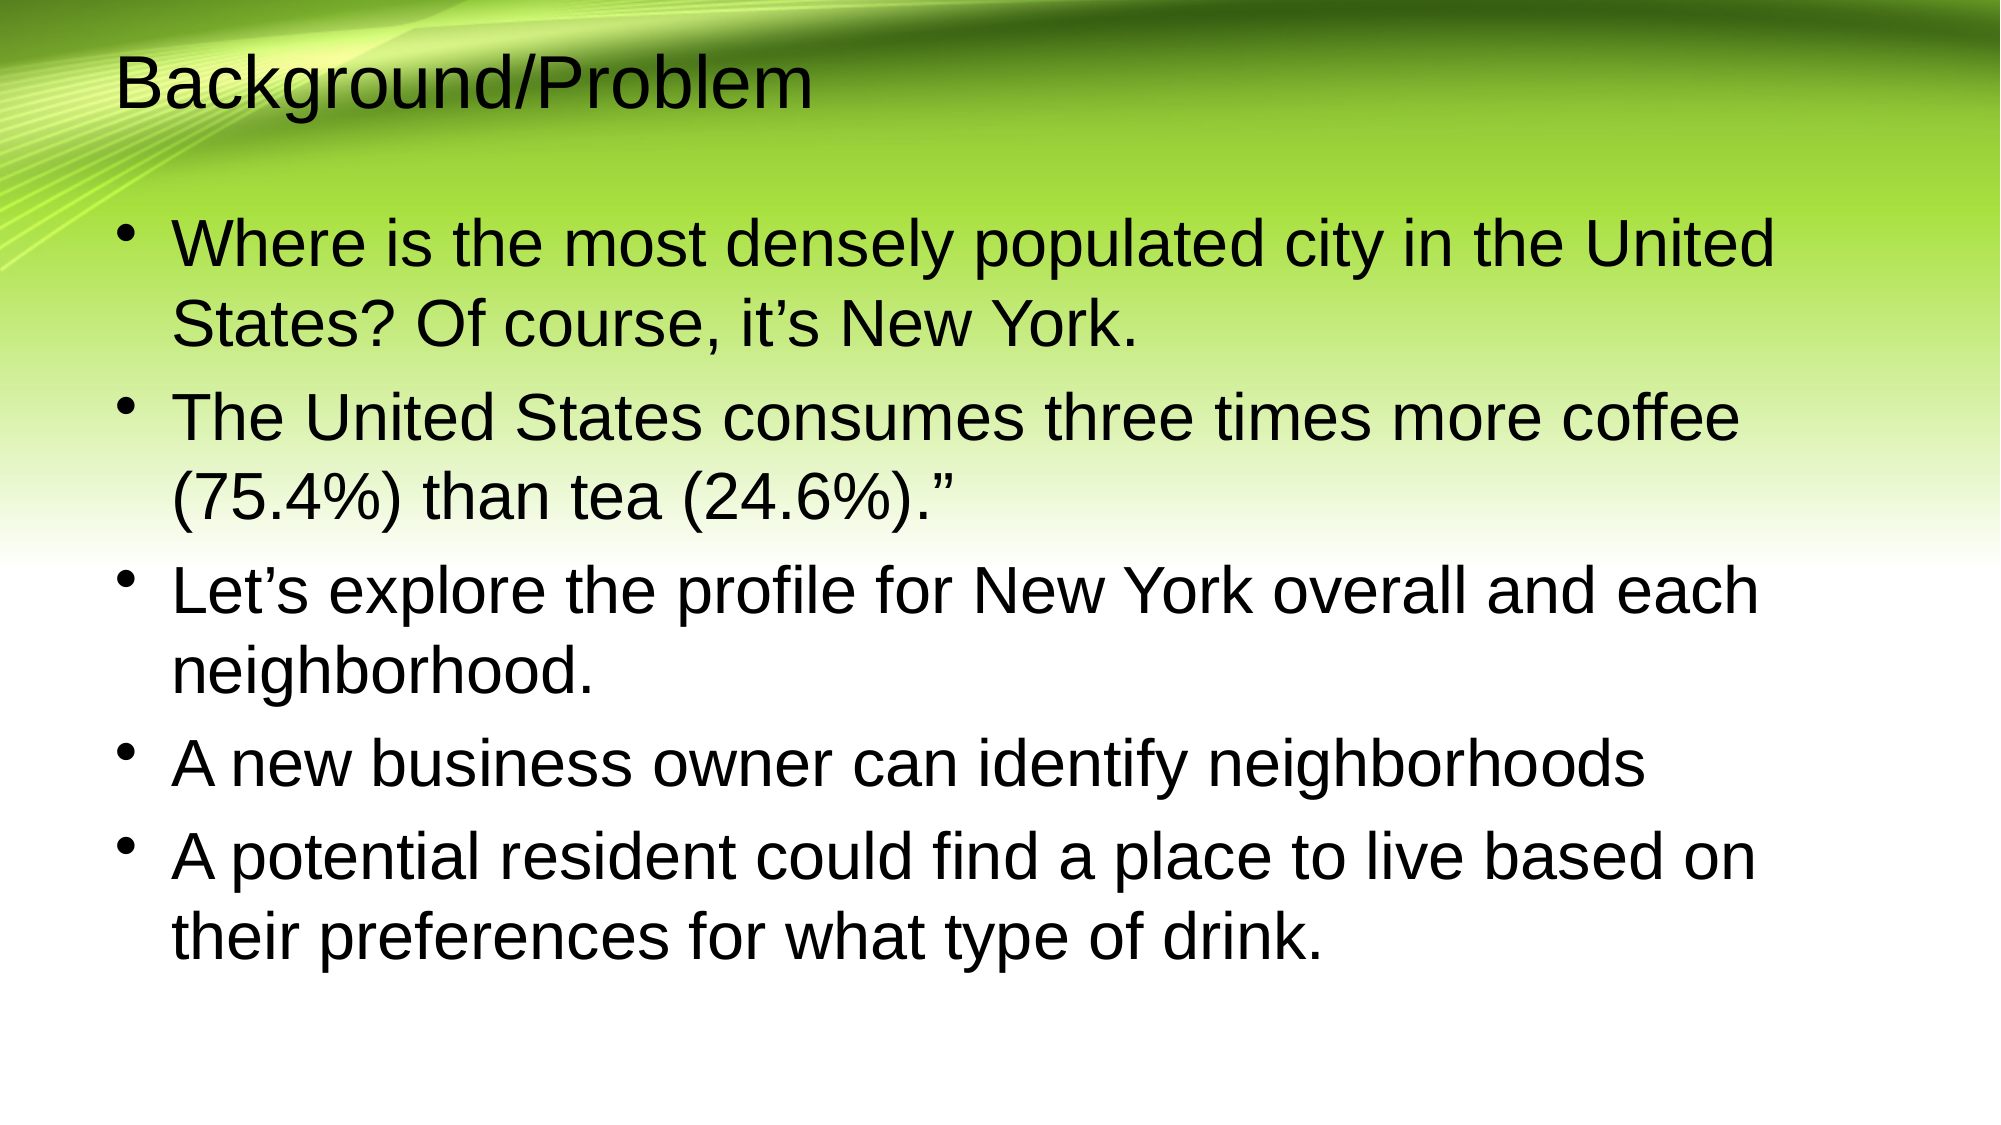

# Background/Problem
Where is the most densely populated city in the United States? Of course, it’s New York.
The United States consumes three times more coffee (75.4%) than tea (24.6%).”
Let’s explore the profile for New York overall and each neighborhood.
A new business owner can identify neighborhoods
A potential resident could find a place to live based on their preferences for what type of drink.